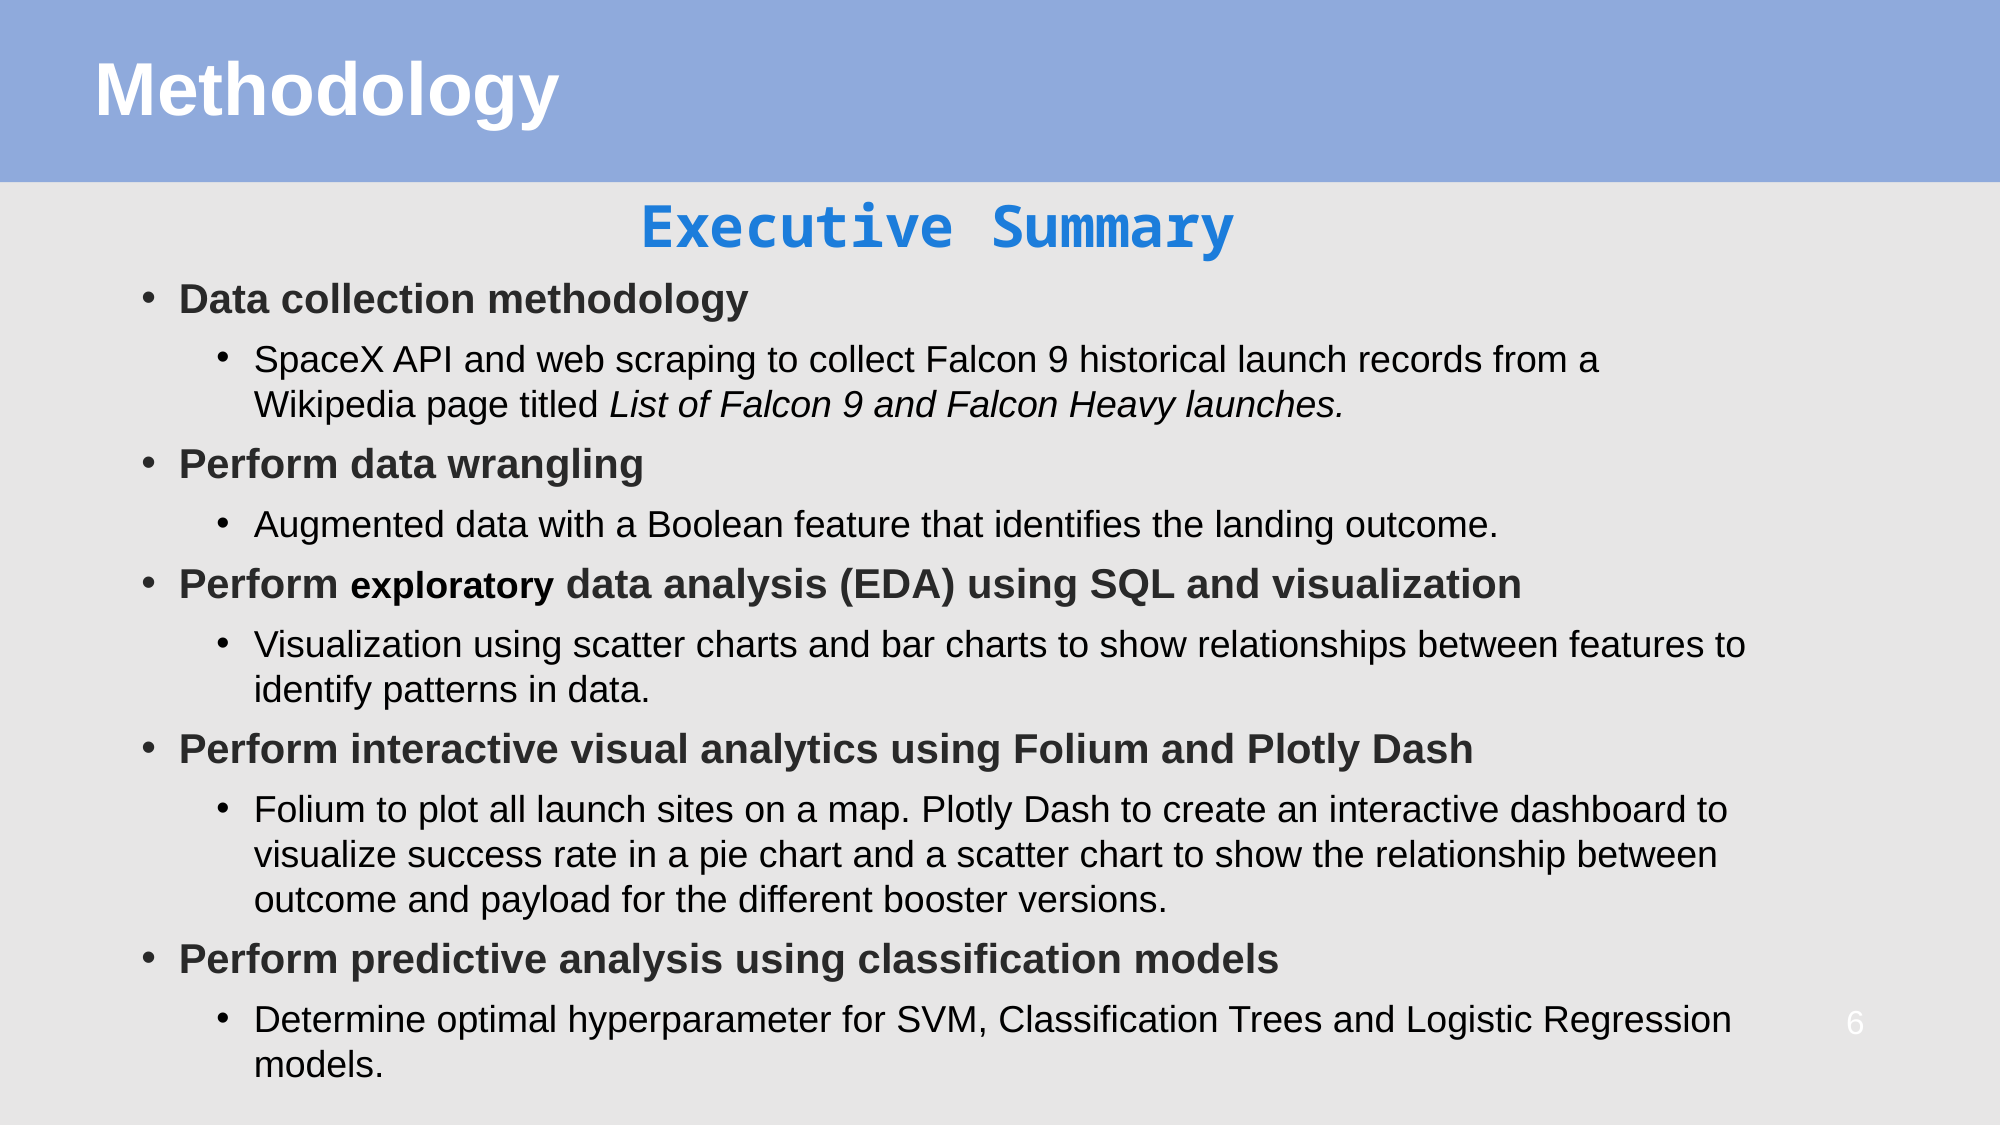

Methodology
Executive Summary
Data collection methodology
SpaceX API and web scraping to collect Falcon 9 historical launch records from a Wikipedia page titled List of Falcon 9 and Falcon Heavy launches.
Perform data wrangling
Augmented data with a Boolean feature that identifies the landing outcome.
Perform exploratory data analysis (EDA) using SQL and visualization
Visualization using scatter charts and bar charts to show relationships between features to identify patterns in data.
Perform interactive visual analytics using Folium and Plotly Dash
Folium to plot all launch sites on a map. Plotly Dash to create an interactive dashboard to visualize success rate in a pie chart and a scatter chart to show the relationship between outcome and payload for the different booster versions.
Perform predictive analysis using classification models
Determine optimal hyperparameter for SVM, Classification Trees and Logistic Regression models.

6